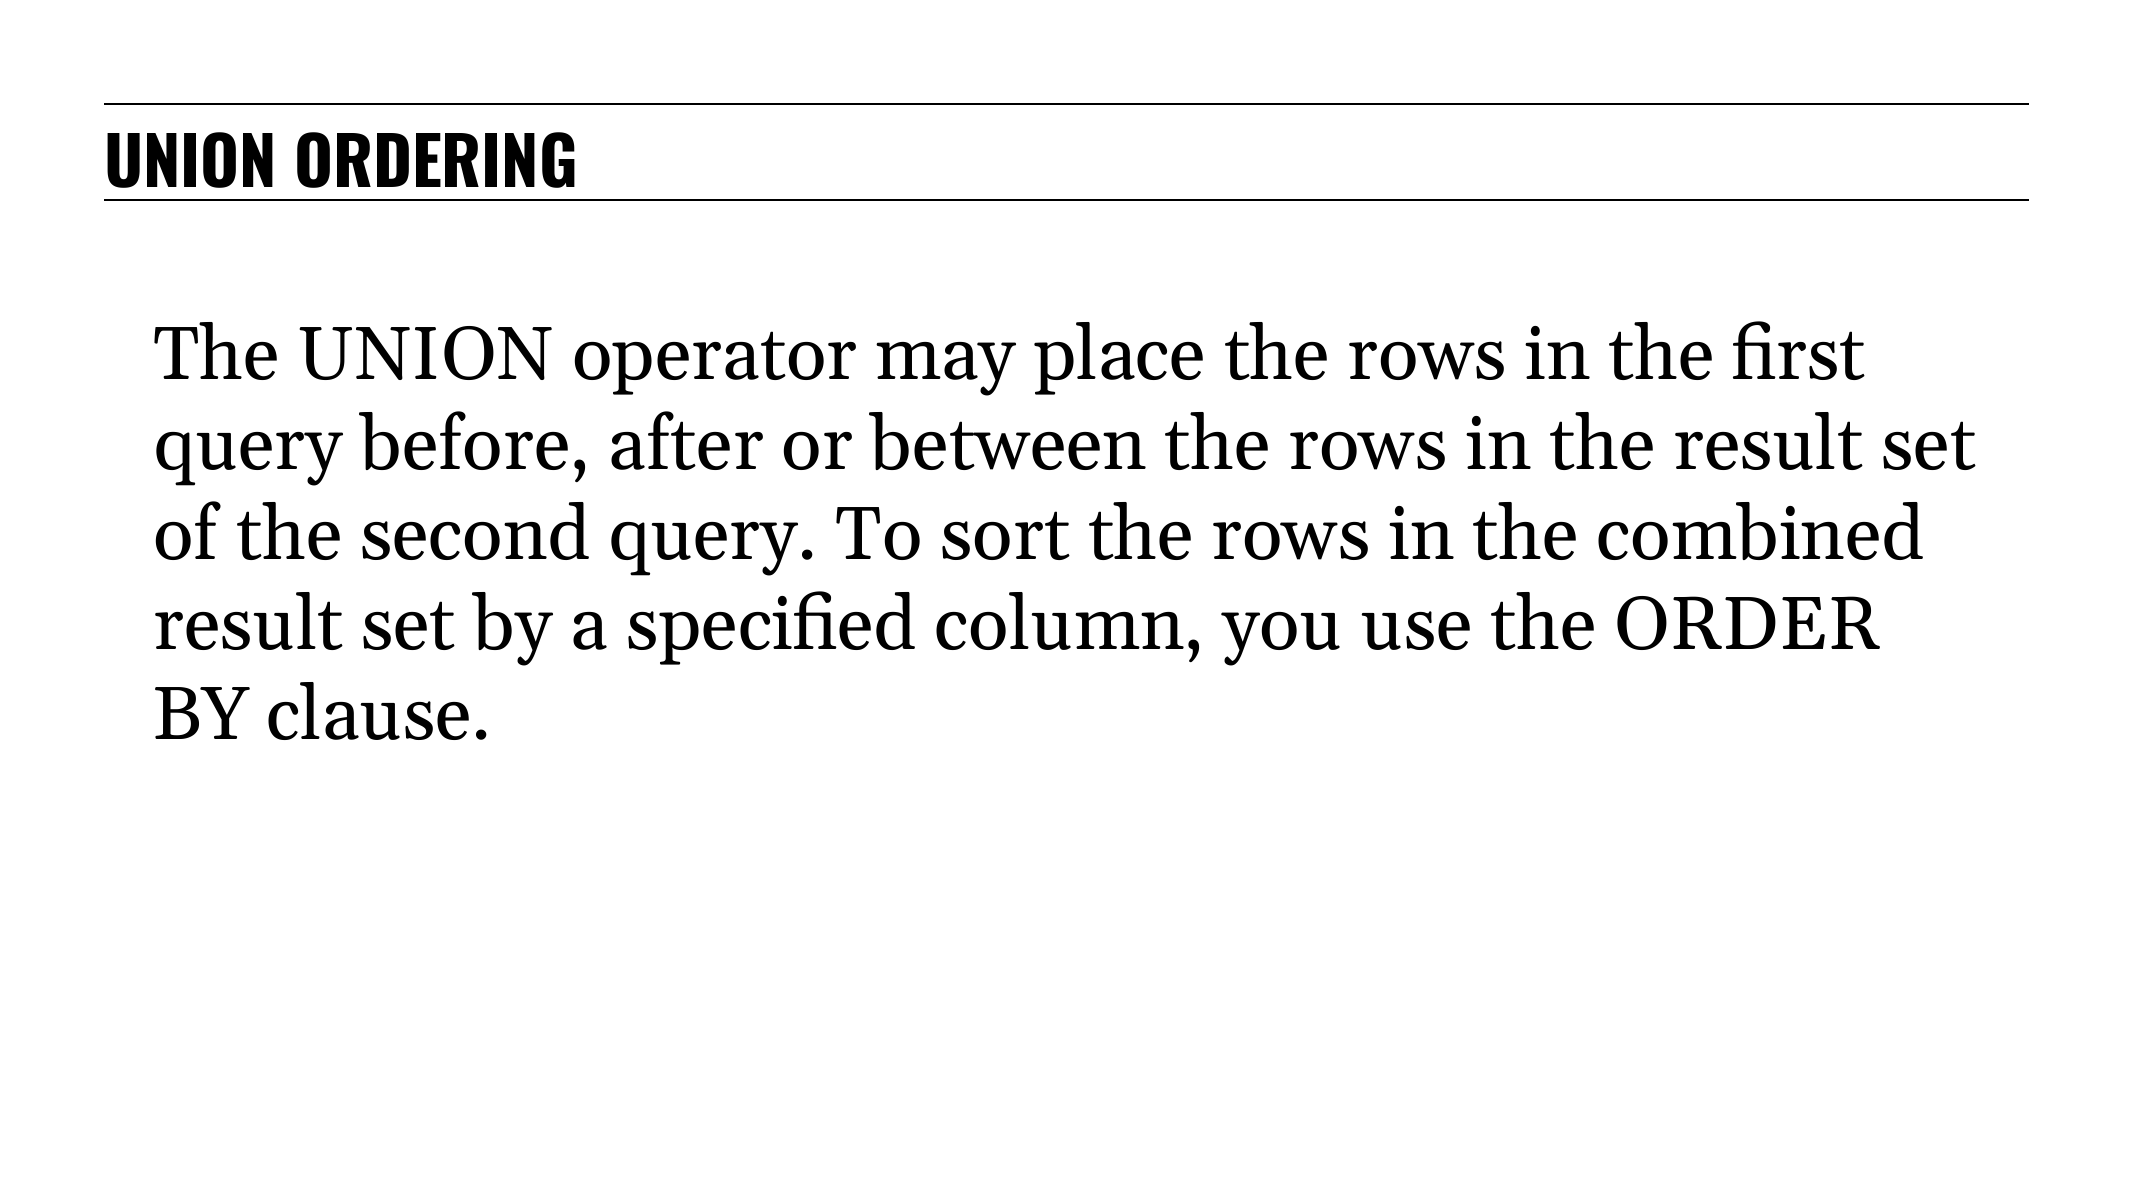

UNION ORDERING

The UNION operator may place the rows in the first query before, after or between the rows in the result set of the second query. To sort the rows in the combined result set by a specified column, you use the ORDER BY clause.